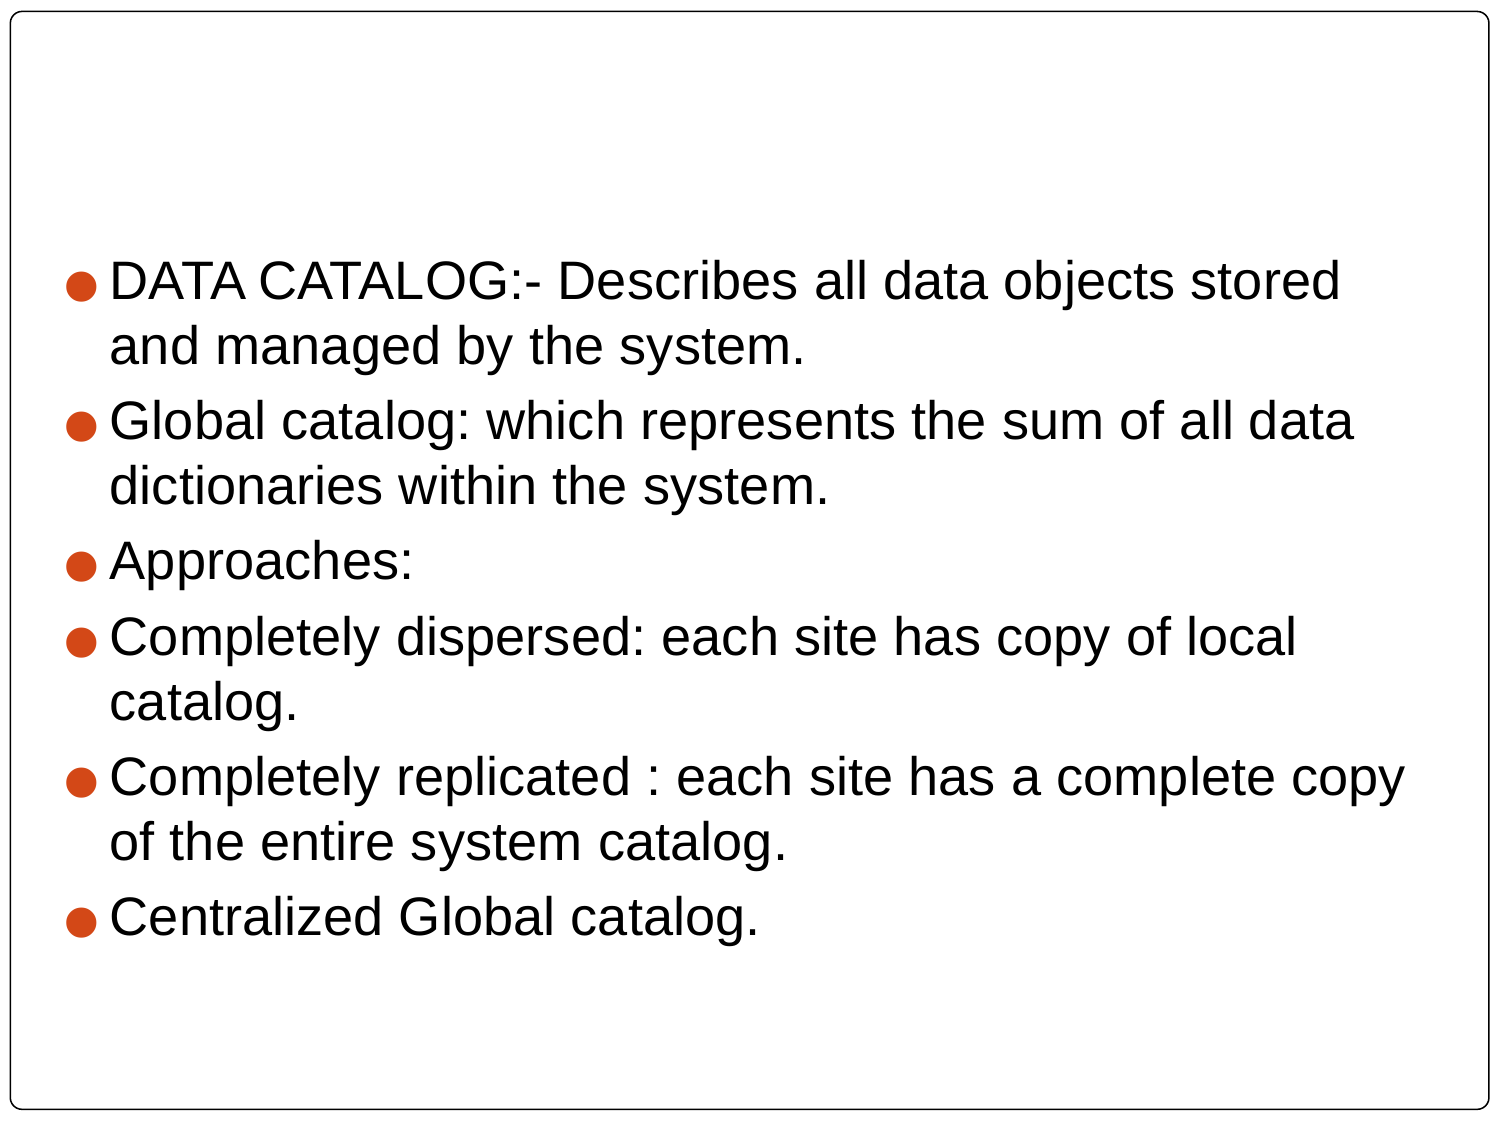

#
DATA CATALOG:- Describes all data objects stored and managed by the system.
Global catalog: which represents the sum of all data dictionaries within the system.
Approaches:
Completely dispersed: each site has copy of local catalog.
Completely replicated : each site has a complete copy of the entire system catalog.
Centralized Global catalog.